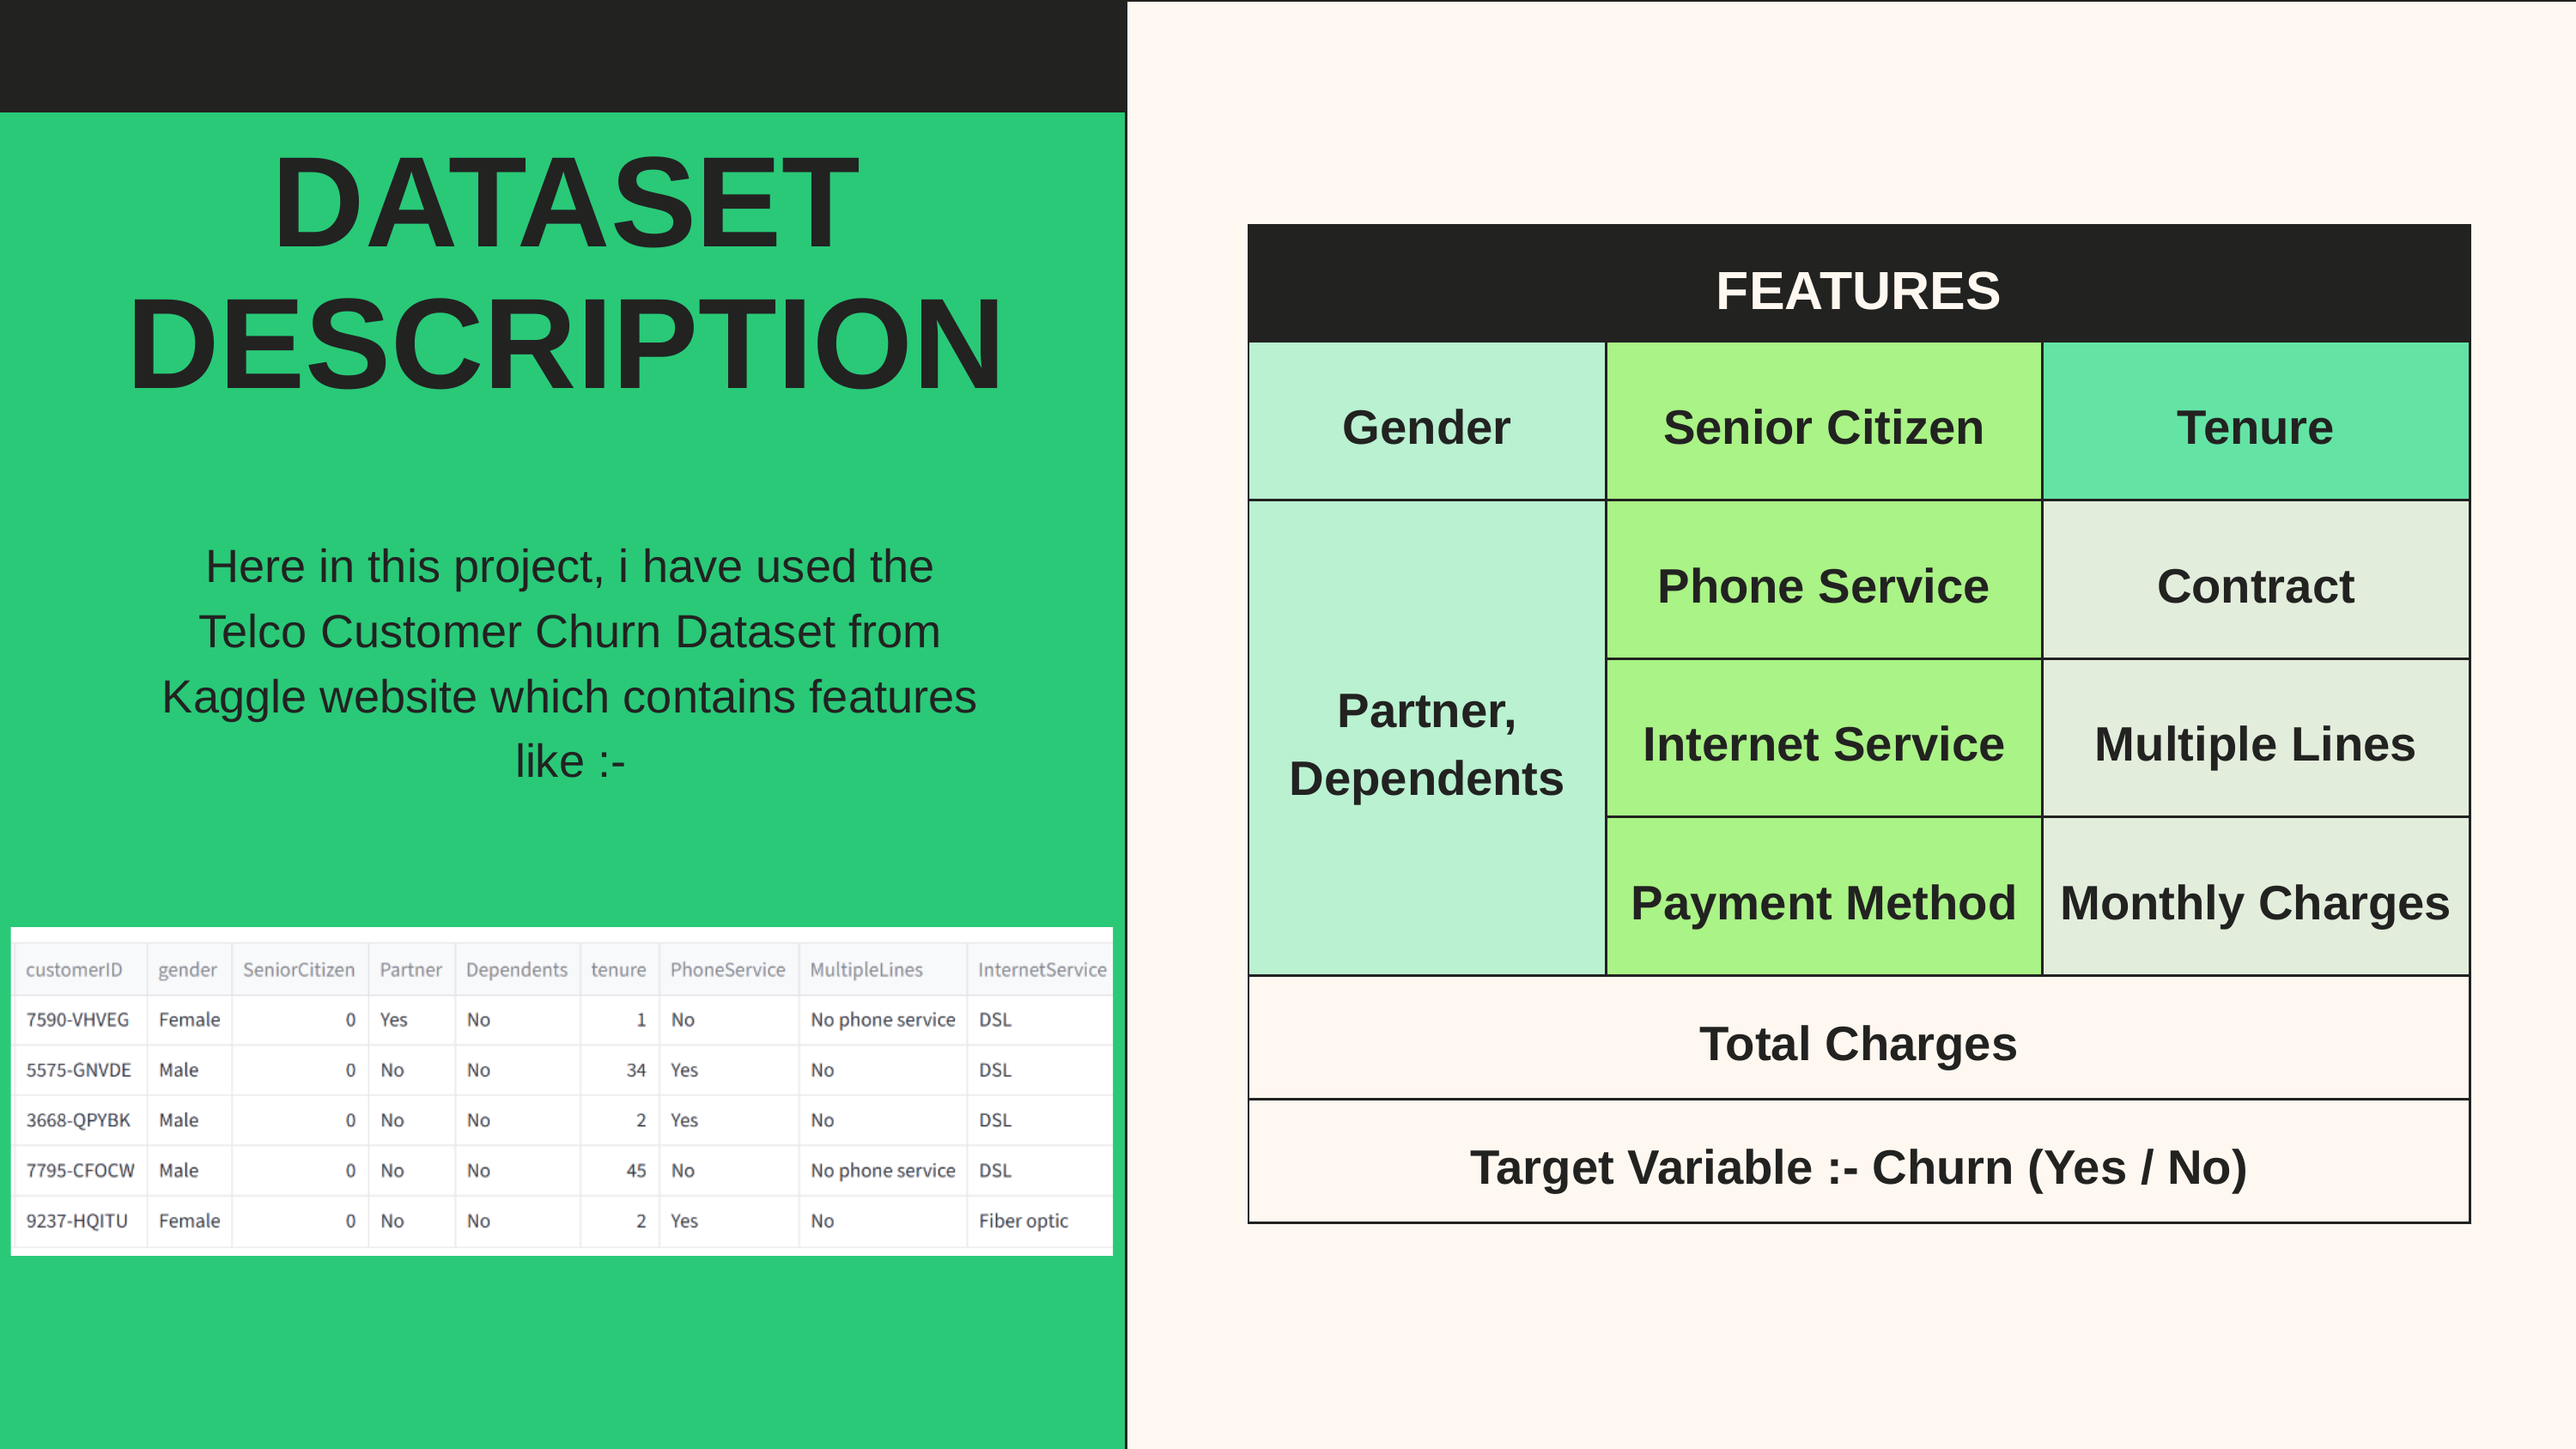

DATASET DESCRIPTION
| FEATURES | FEATURES | FEATURES |
| --- | --- | --- |
| Gender | Senior Citizen | Tenure |
| Partner, Dependents | Phone Service | Contract |
| Partner, Dependents | Internet Service | Multiple Lines |
| Partner, Dependents | Payment Method | Monthly Charges |
| Total Charges | Total Charges | Total Charges |
| Target Variable :- Churn (Yes / No) | Target Variable :- Churn (Yes / No) | Target Variable :- Churn (Yes / No) |
Here in this project, i have used the Telco Customer Churn Dataset from Kaggle website which contains features like :-